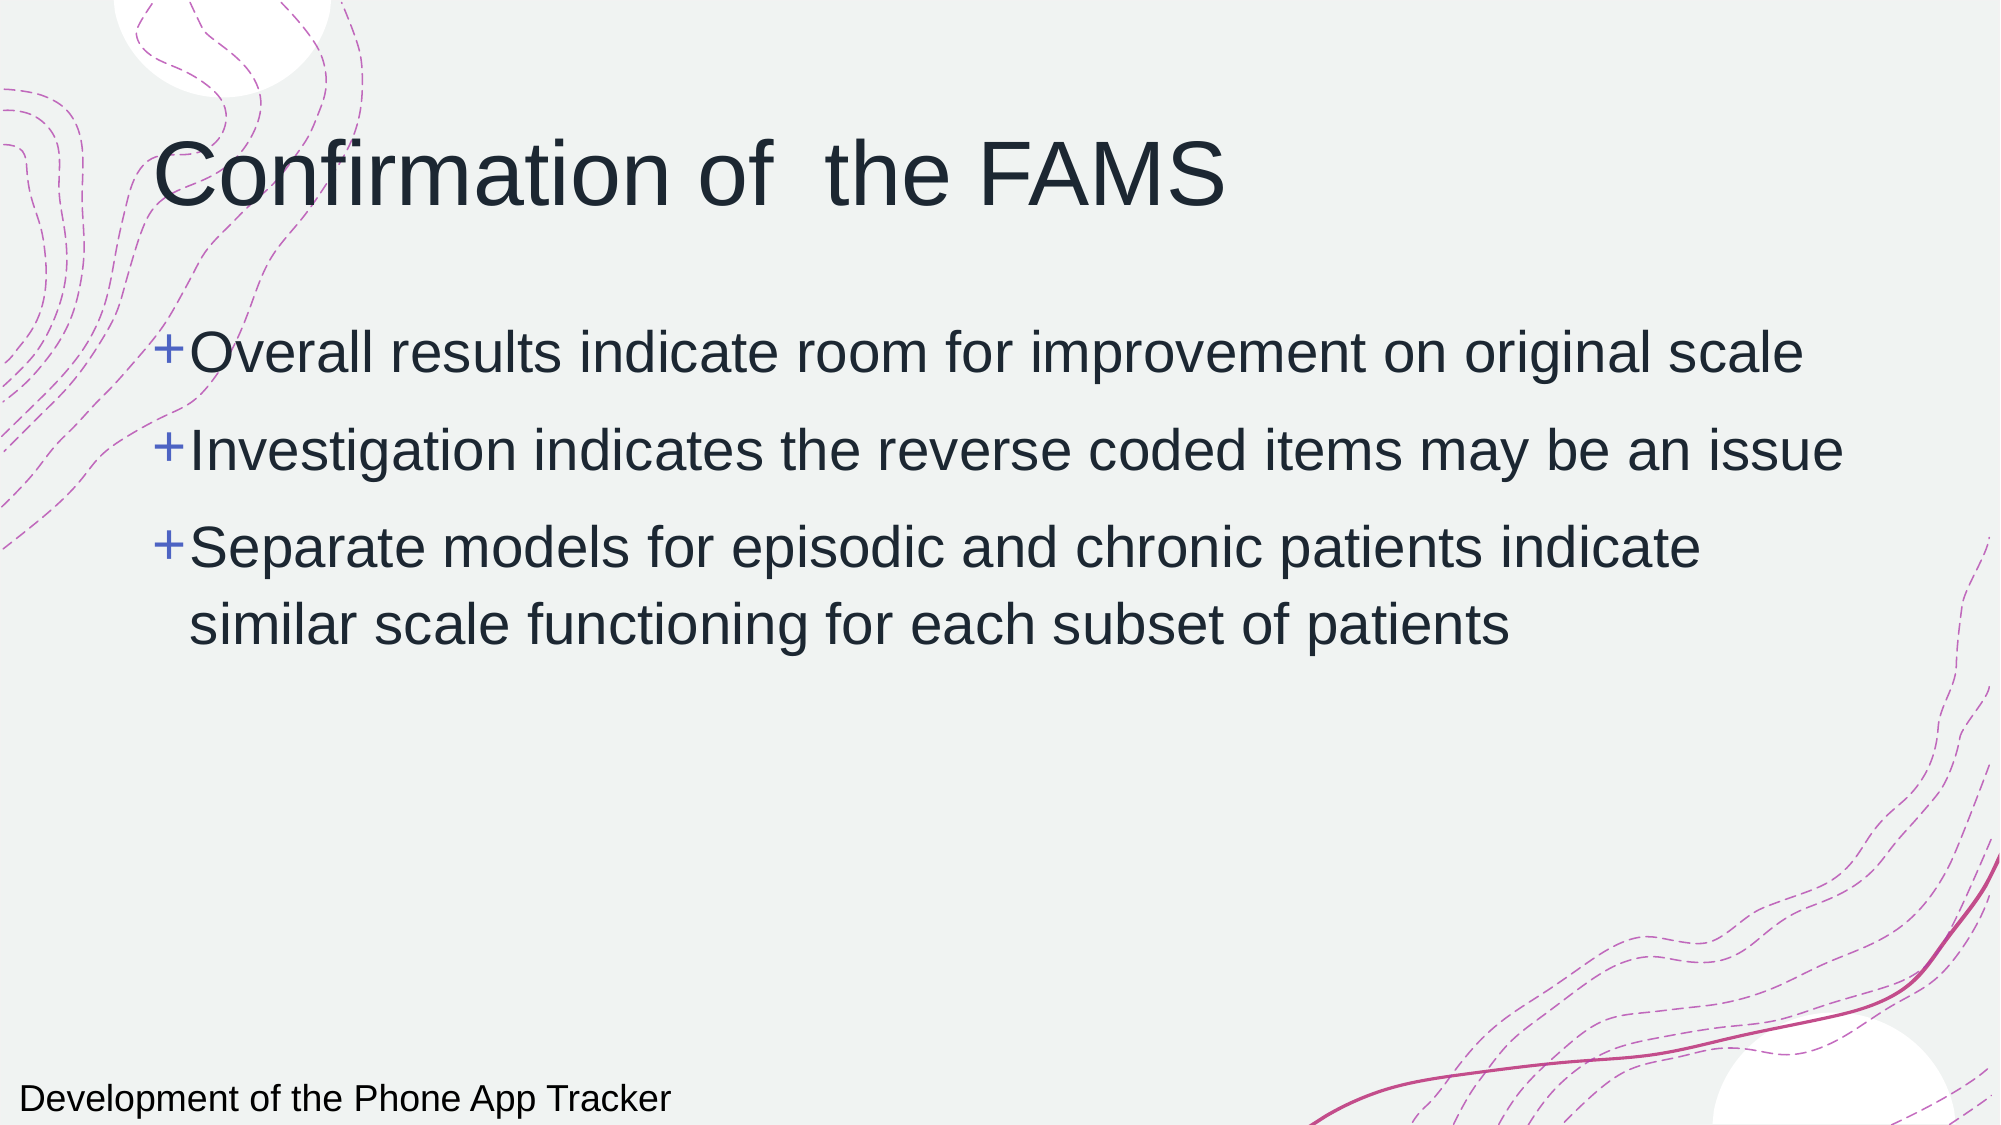

# Confirmation of  the FAMS
Overall results indicate room for improvement on original scale
Investigation indicates the reverse coded items may be an issue
Separate models for episodic and chronic patients indicate similar scale functioning for each subset of patients

Development of the Phone App Tracker